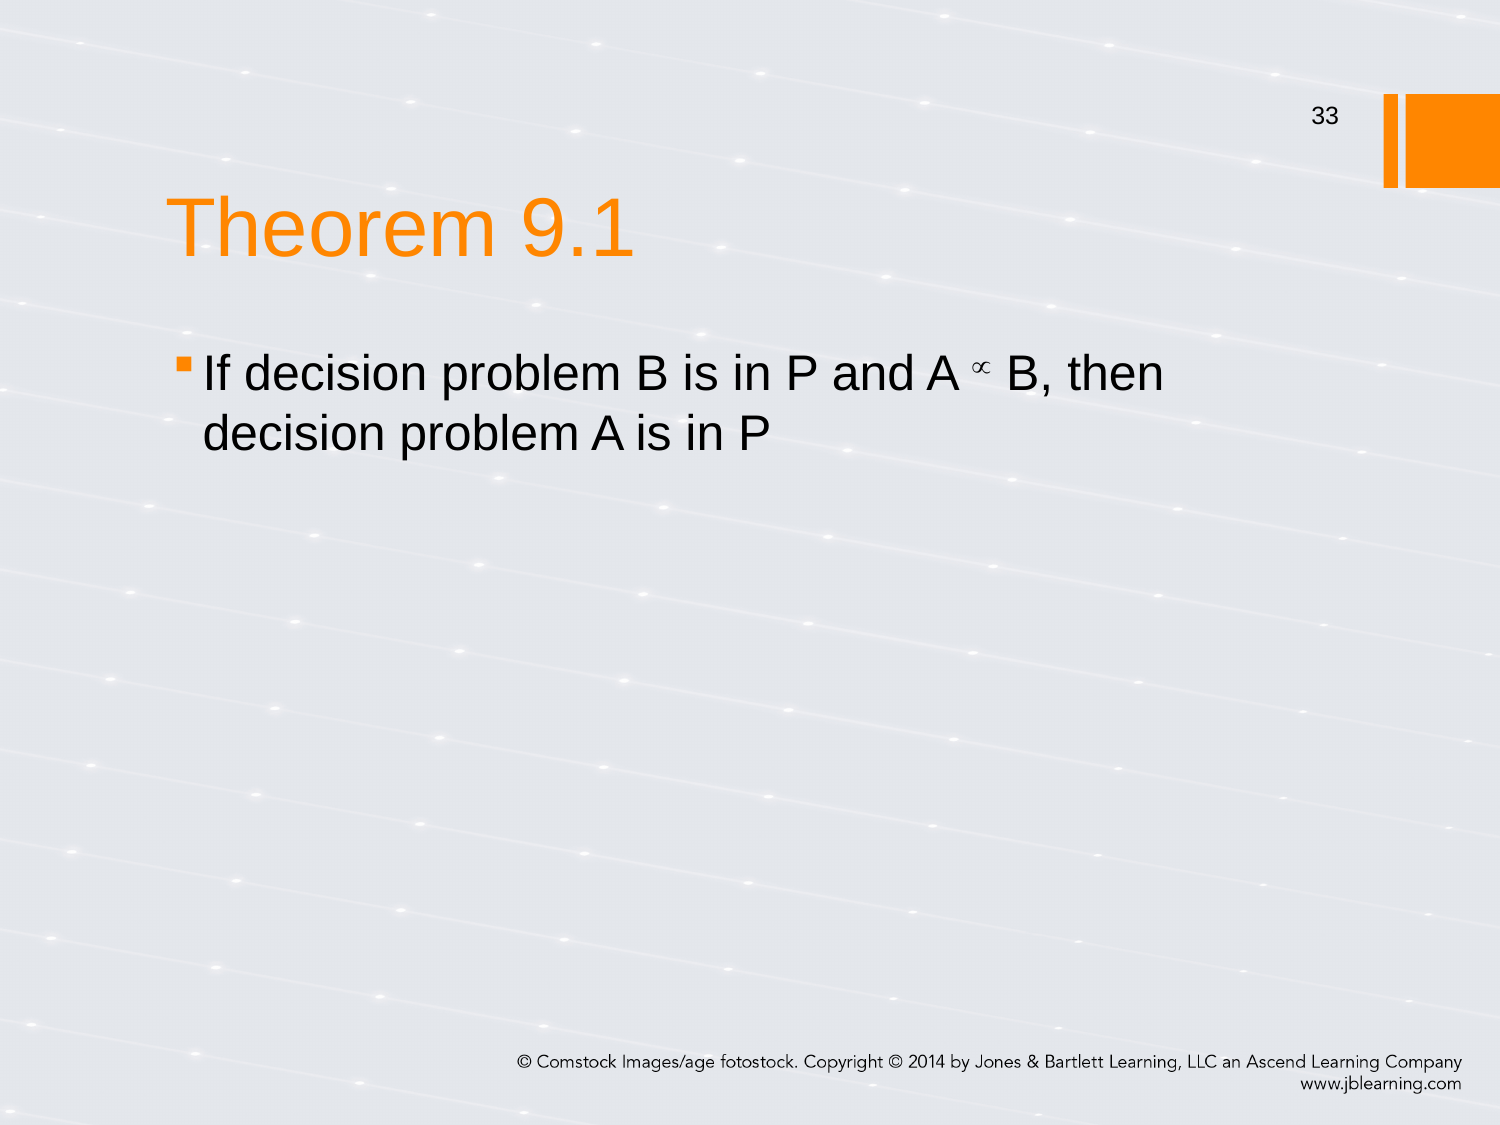

33
# Theorem 9.1
If decision problem B is in P and A ∝ B, then decision problem A is in P